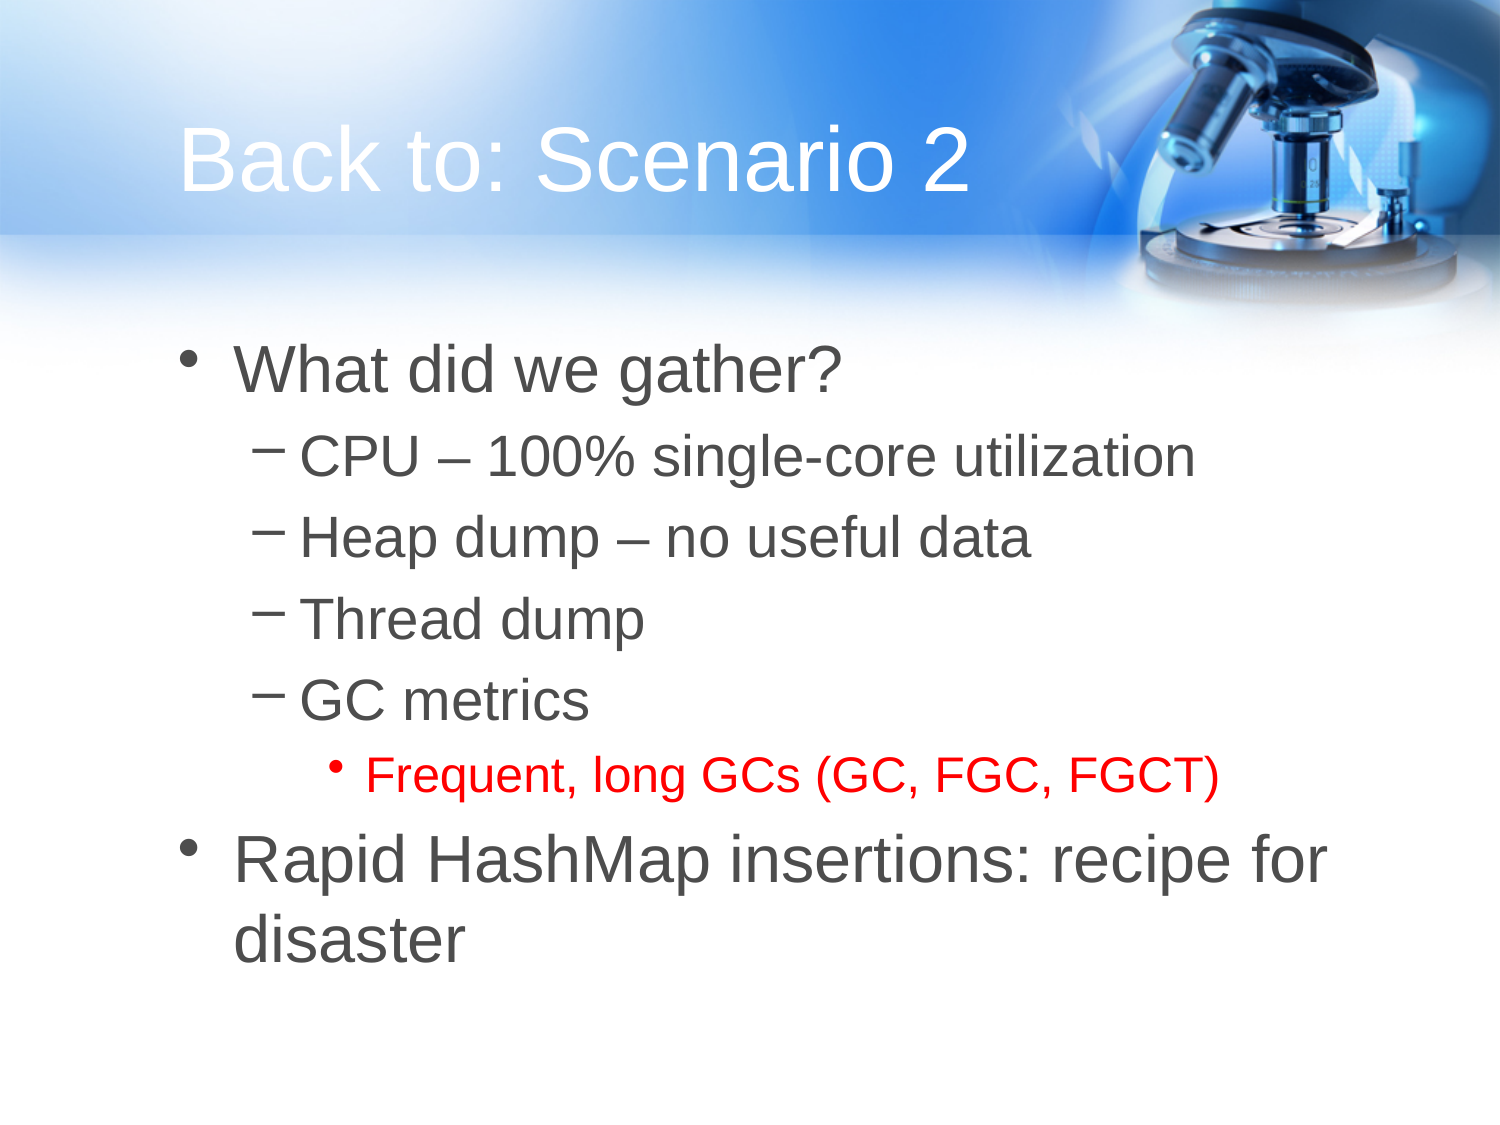

# Back to: Scenario 2
What did we gather?
CPU – 100% single-core utilization
Heap dump – no useful data
Thread dump
GC metrics
Frequent, long GCs (GC, FGC, FGCT)
Rapid HashMap insertions: recipe for disaster